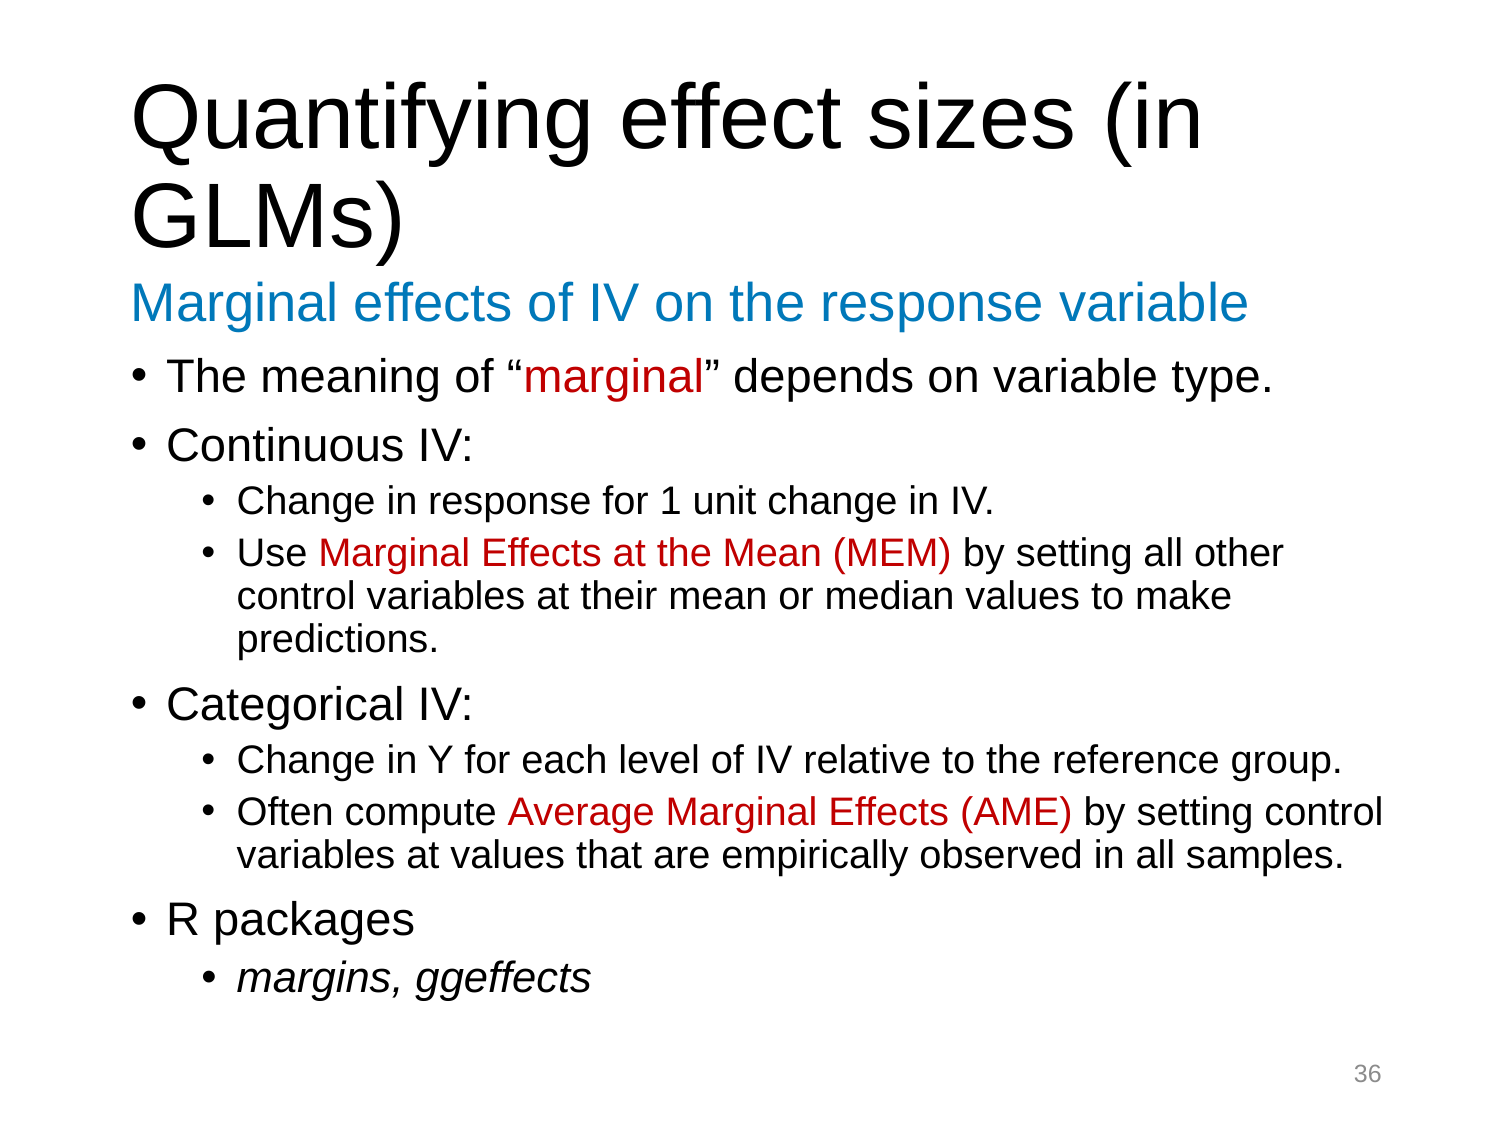

# Quantifying effect sizes (in GLMs)
Marginal effects of IV on the response variable
The meaning of “marginal” depends on variable type.
Continuous IV:
Change in response for 1 unit change in IV.
Use Marginal Effects at the Mean (MEM) by setting all other control variables at their mean or median values to make predictions.
Categorical IV:
Change in Y for each level of IV relative to the reference group.
Often compute Average Marginal Effects (AME) by setting control variables at values that are empirically observed in all samples.
R packages
margins, ggeffects
36